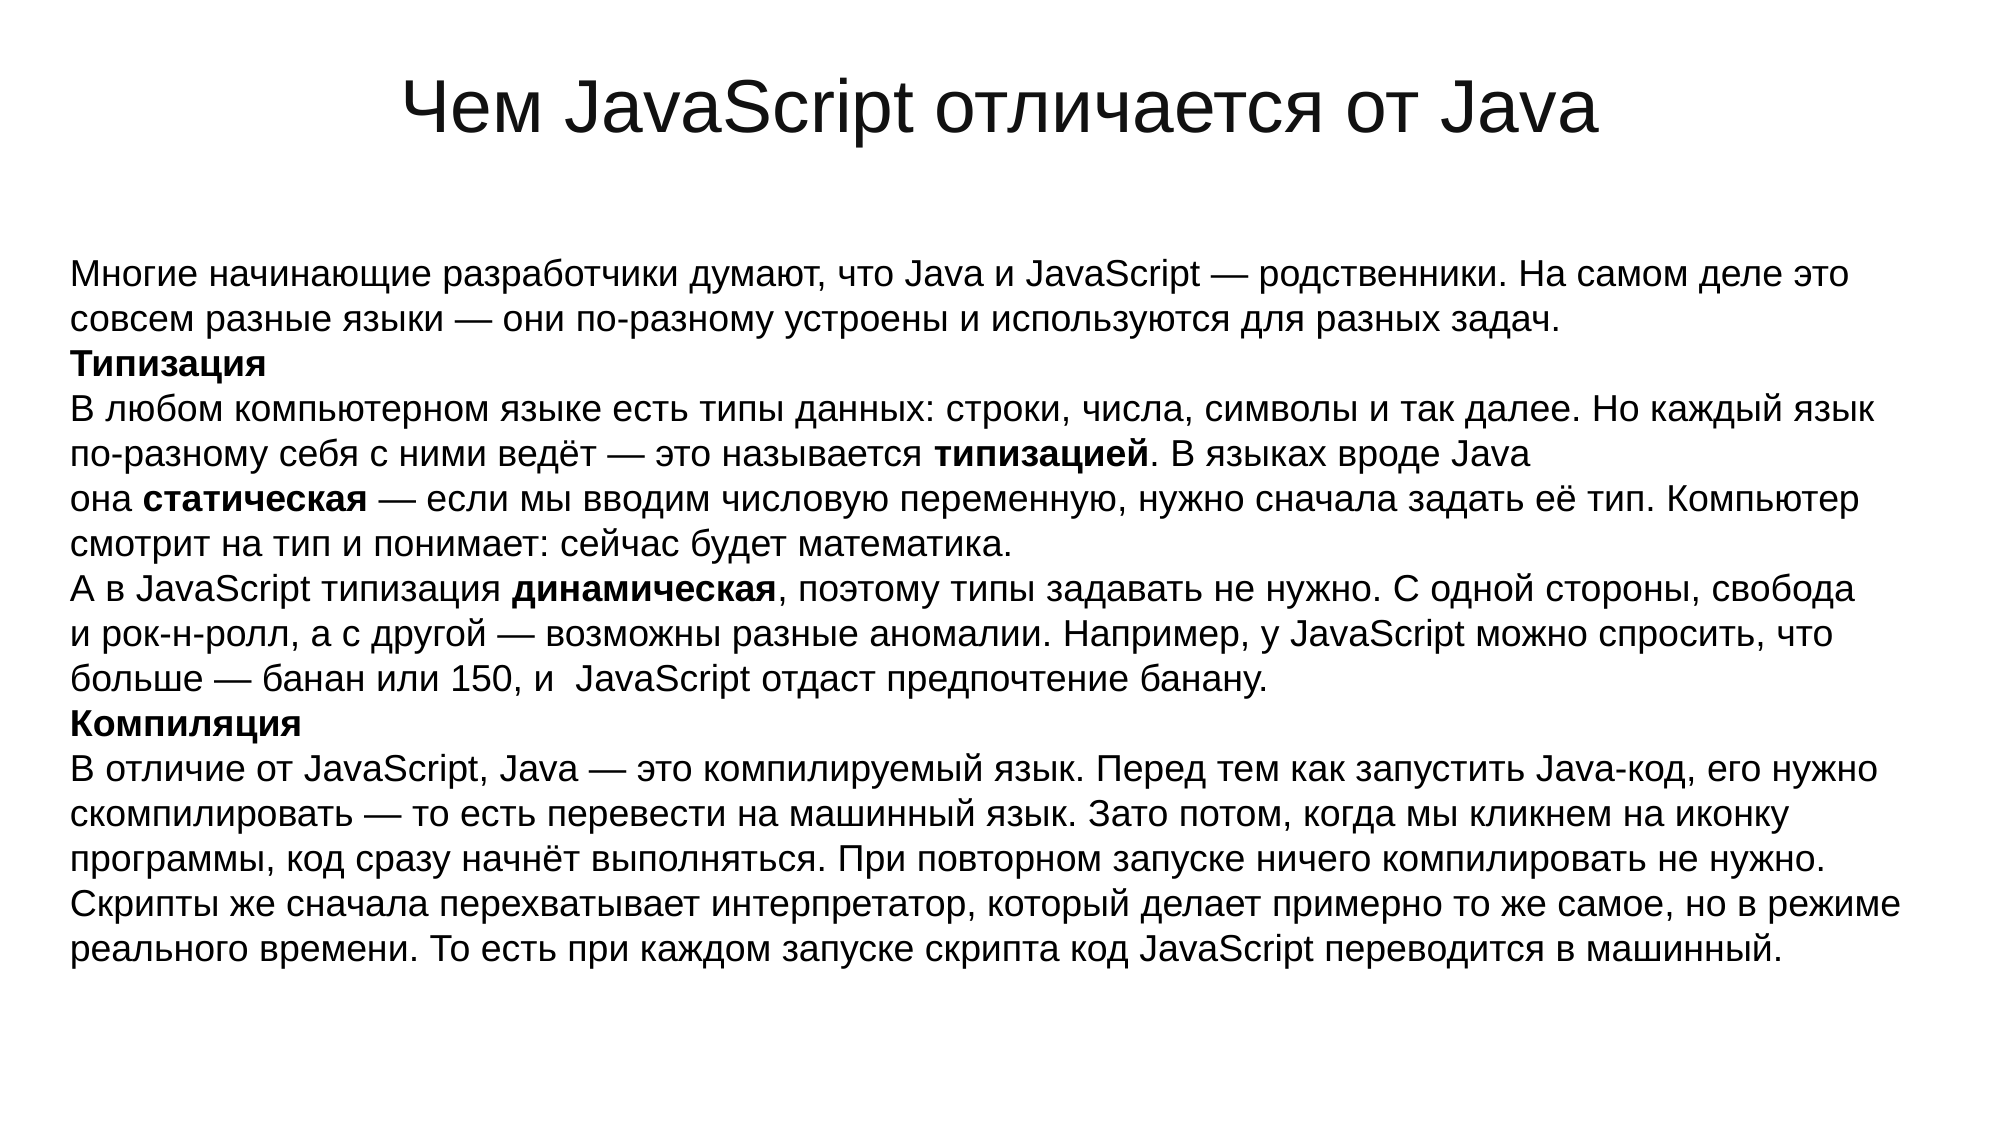

Чем JavaScript отличается от Java
Многие начинающие разработчики думают, что Java и JavaScript — родственники. На самом деле это совсем разные языки — они по-разному устроены и используются для разных задач.
Типизация
В любом компьютерном языке есть типы данных: строки, числа, символы и так далее. Но каждый язык по-разному себя с ними ведёт — это называется типизацией. В языках вроде Java она статическая — если мы вводим числовую переменную, нужно сначала задать её тип. Компьютер смотрит на тип и понимает: сейчас будет математика.
А в JavaScript типизация динамическая, поэтому типы задавать не нужно. С одной стороны, свобода и рок-н-ролл, а с другой — возможны разные аномалии. Например, у JavaScript можно спросить, что больше — банан или 150, и  JavaScript отдаст предпочтение банану.
Компиляция
В отличие от JavaScript, Java — это компилируемый язык. Перед тем как запустить Java-код, его нужно скомпилировать — то есть перевести на машинный язык. Зато потом, когда мы кликнем на иконку программы, код сразу начнёт выполняться. При повторном запуске ничего компилировать не нужно.
Скрипты же сначала перехватывает интерпретатор, который делает примерно то же самое, но в режиме реального времени. То есть при каждом запуске скрипта код JavaScript переводится в машинный.